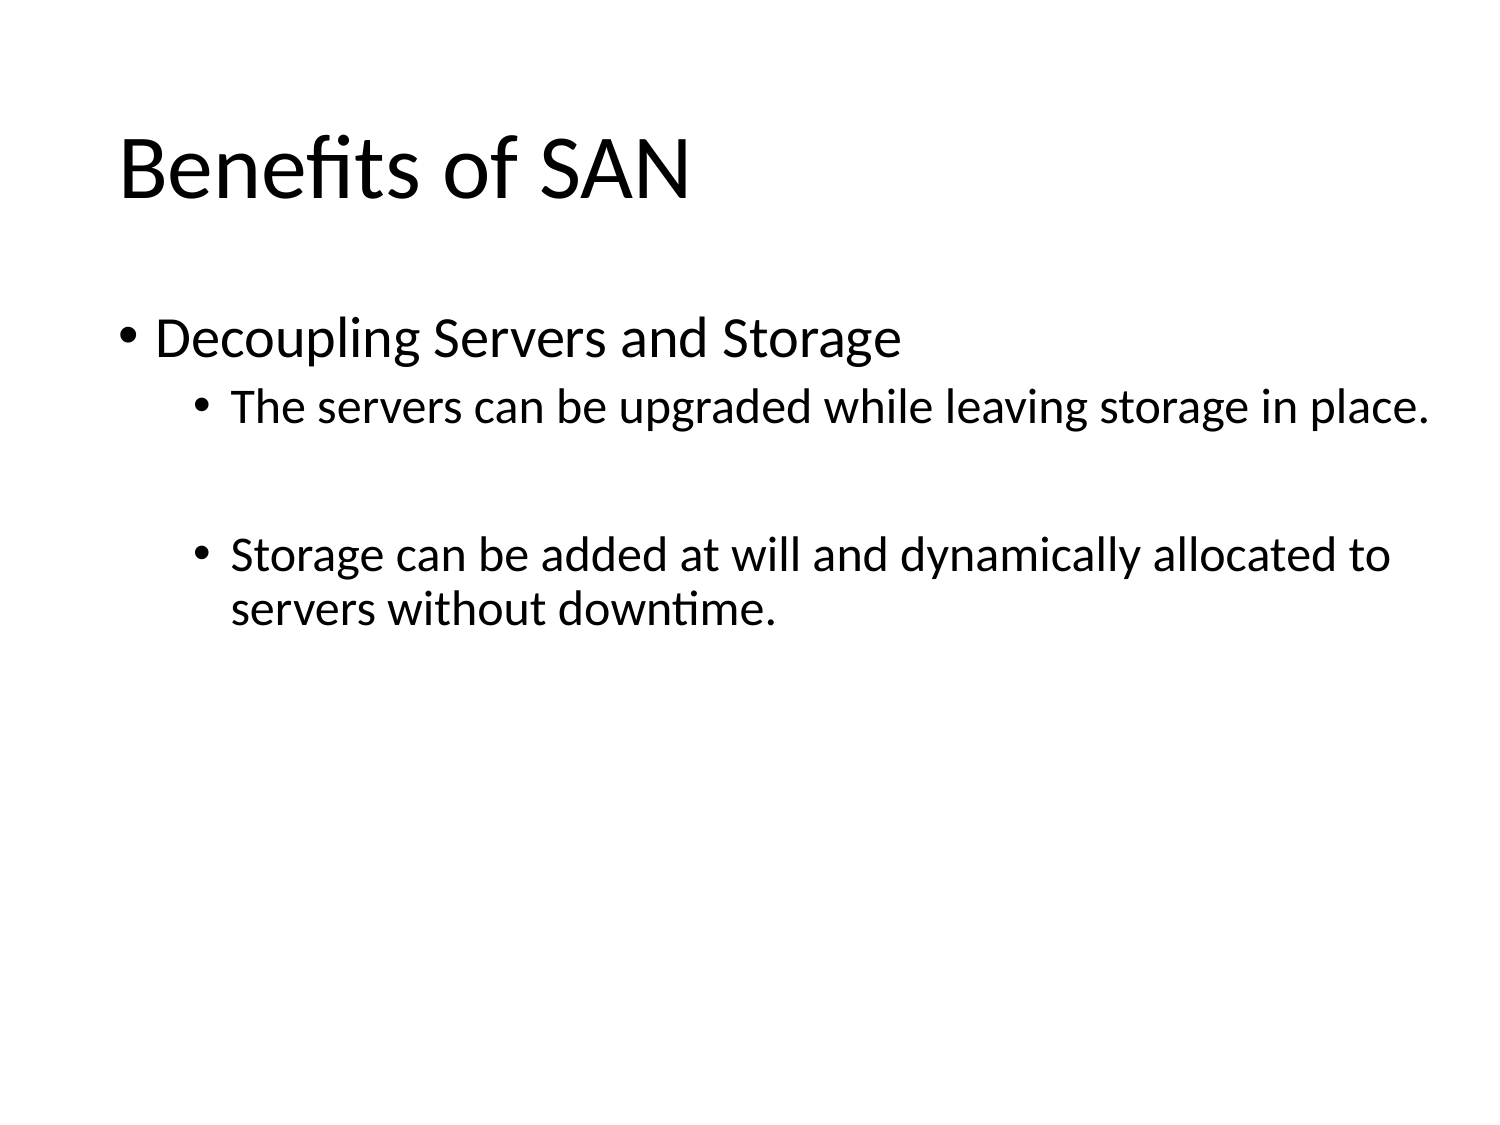

# Benefits of SAN
Decoupling Servers and Storage
The servers can be upgraded while leaving storage in place.

Storage can be added at will and dynamically allocated to servers without downtime.